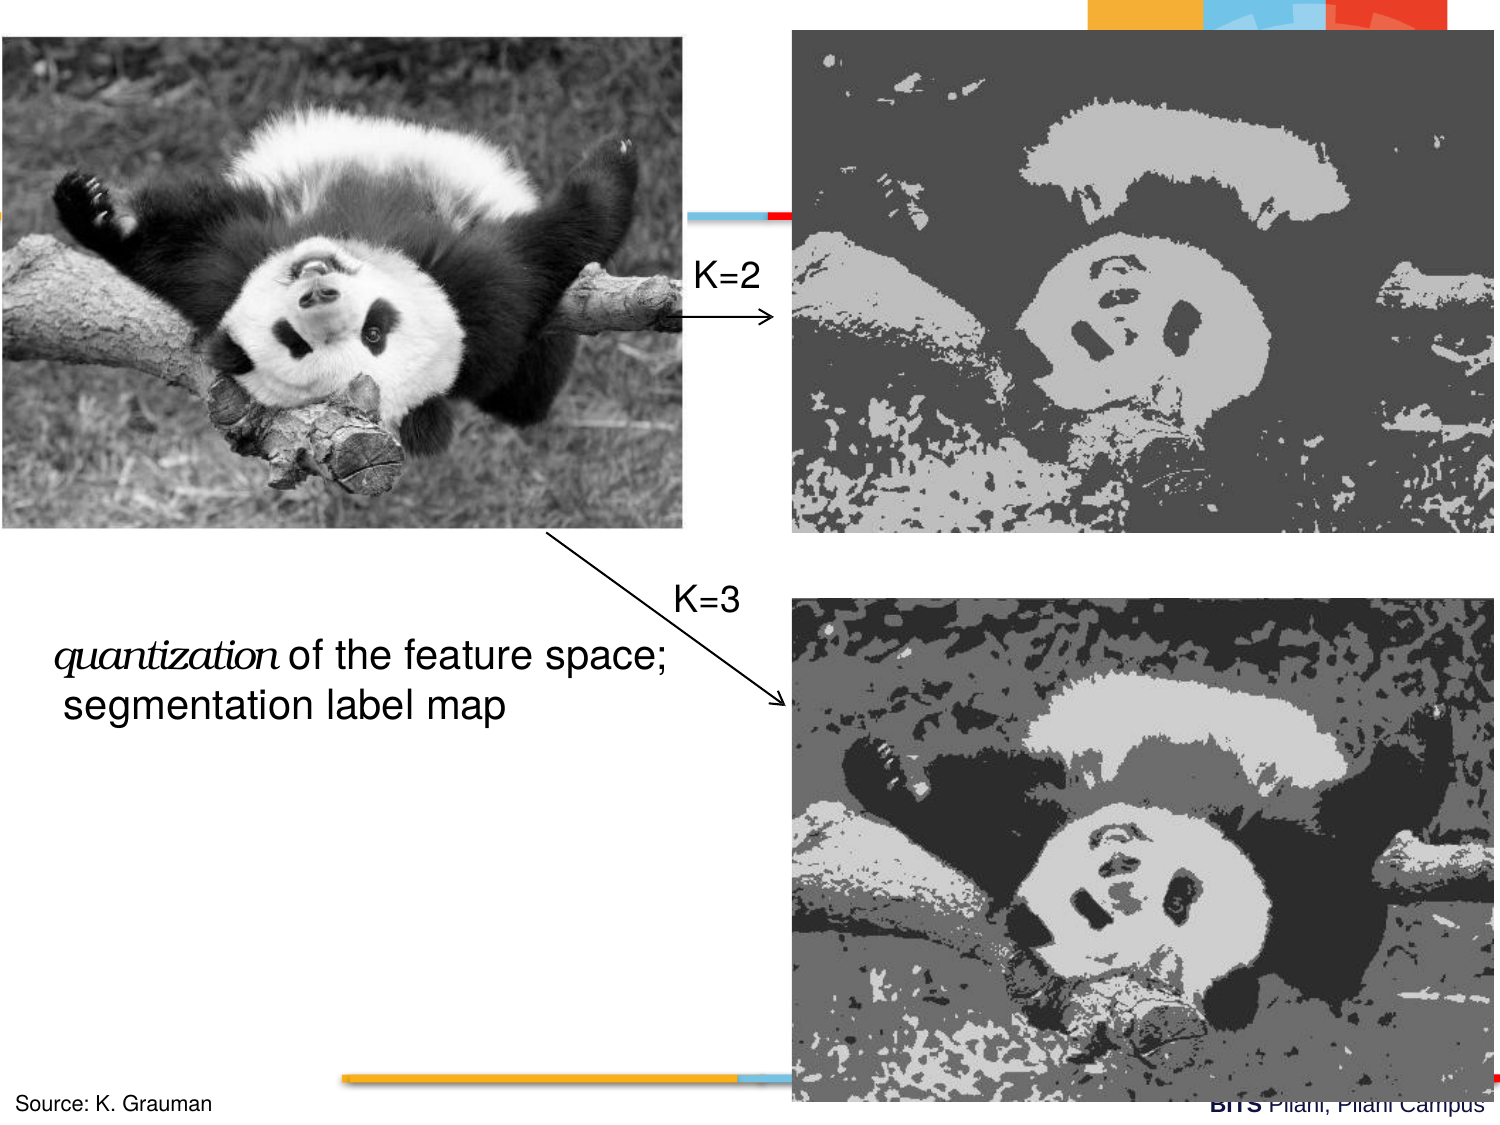

K=2

K=3
quantization of the feature space;  segmentation label map

Source: K. Grauman